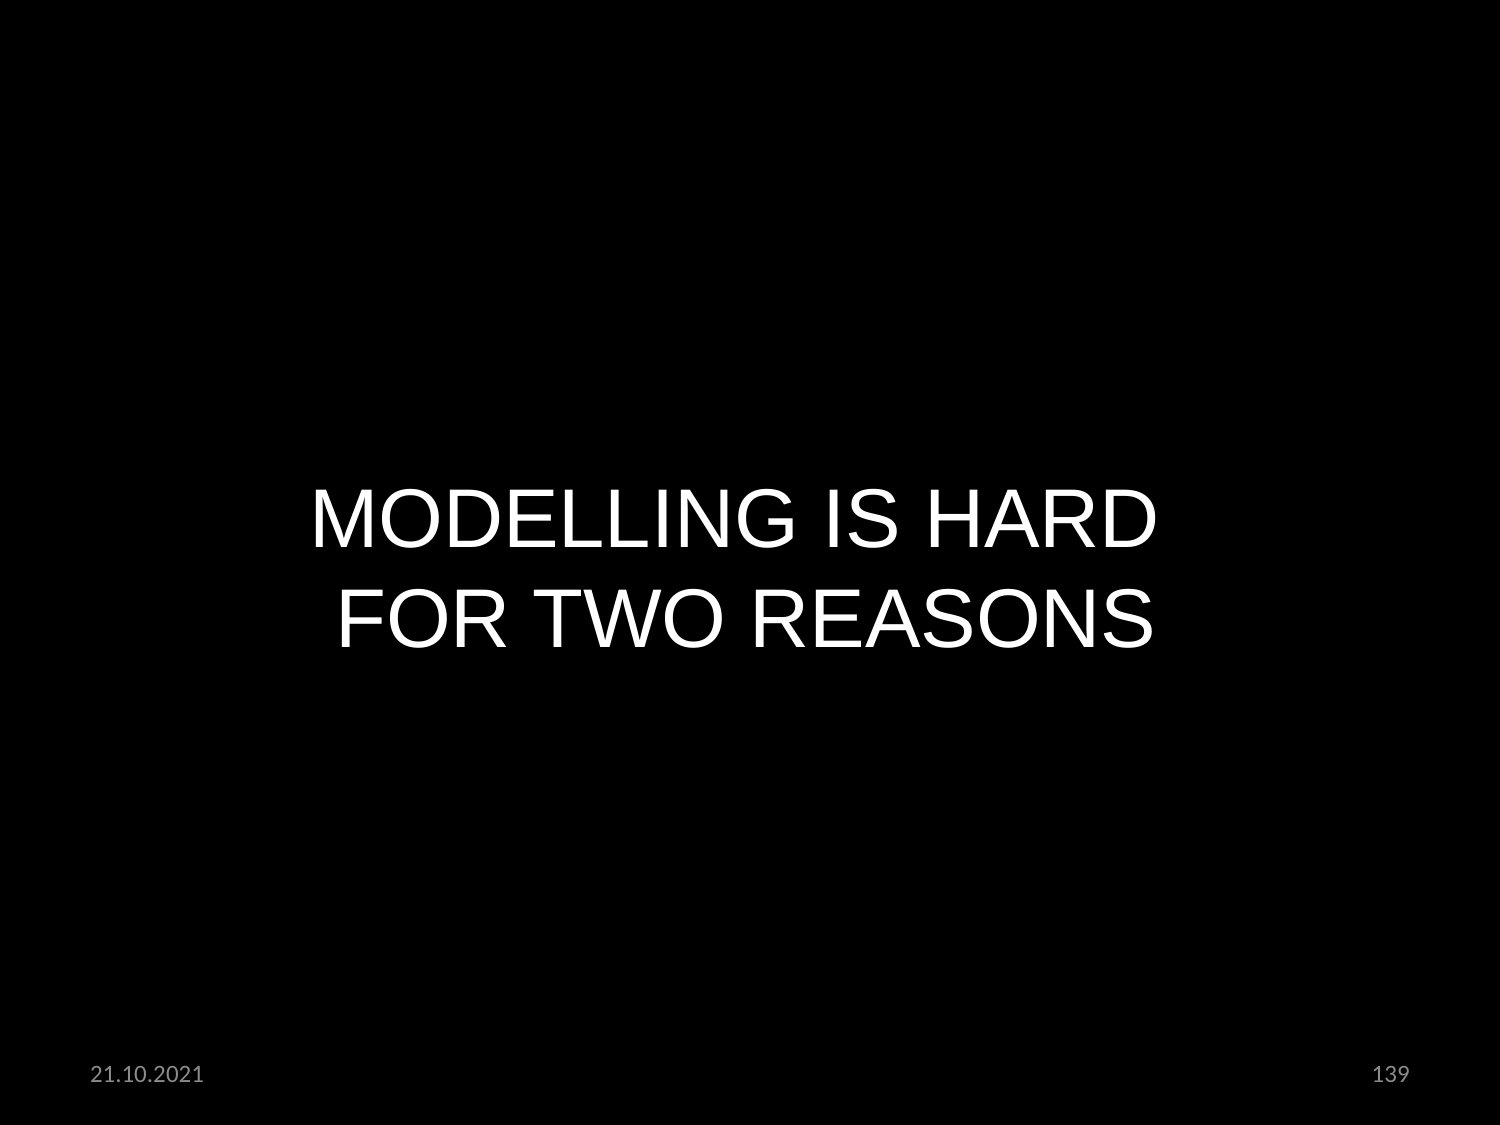

MODELLING IS HARD
FOR TWO REASONS
21.10.2021
139